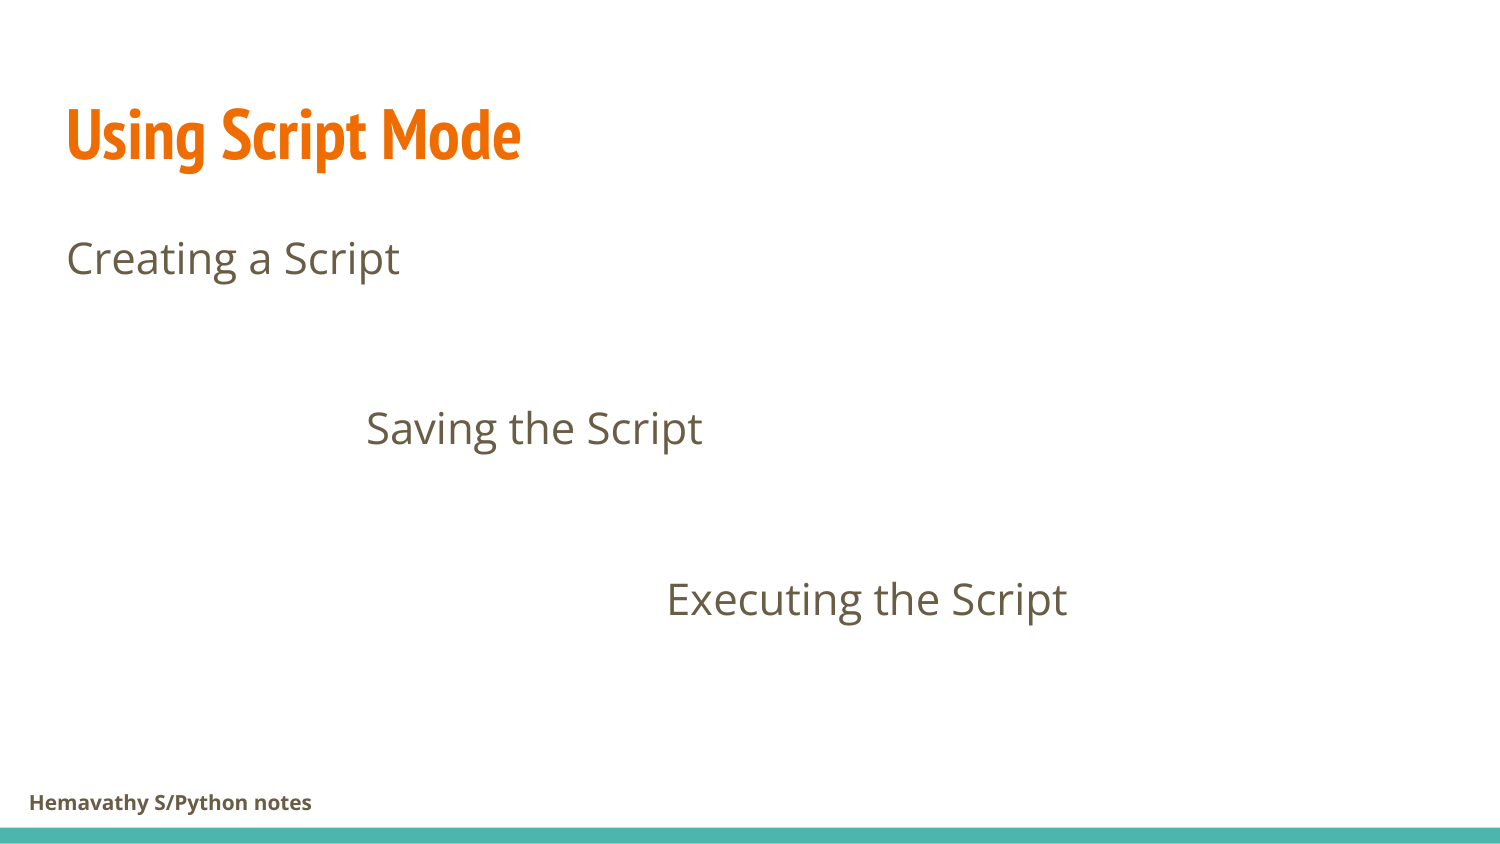

# Using Script Mode
Creating a Script

Saving the Script

Executing the Script